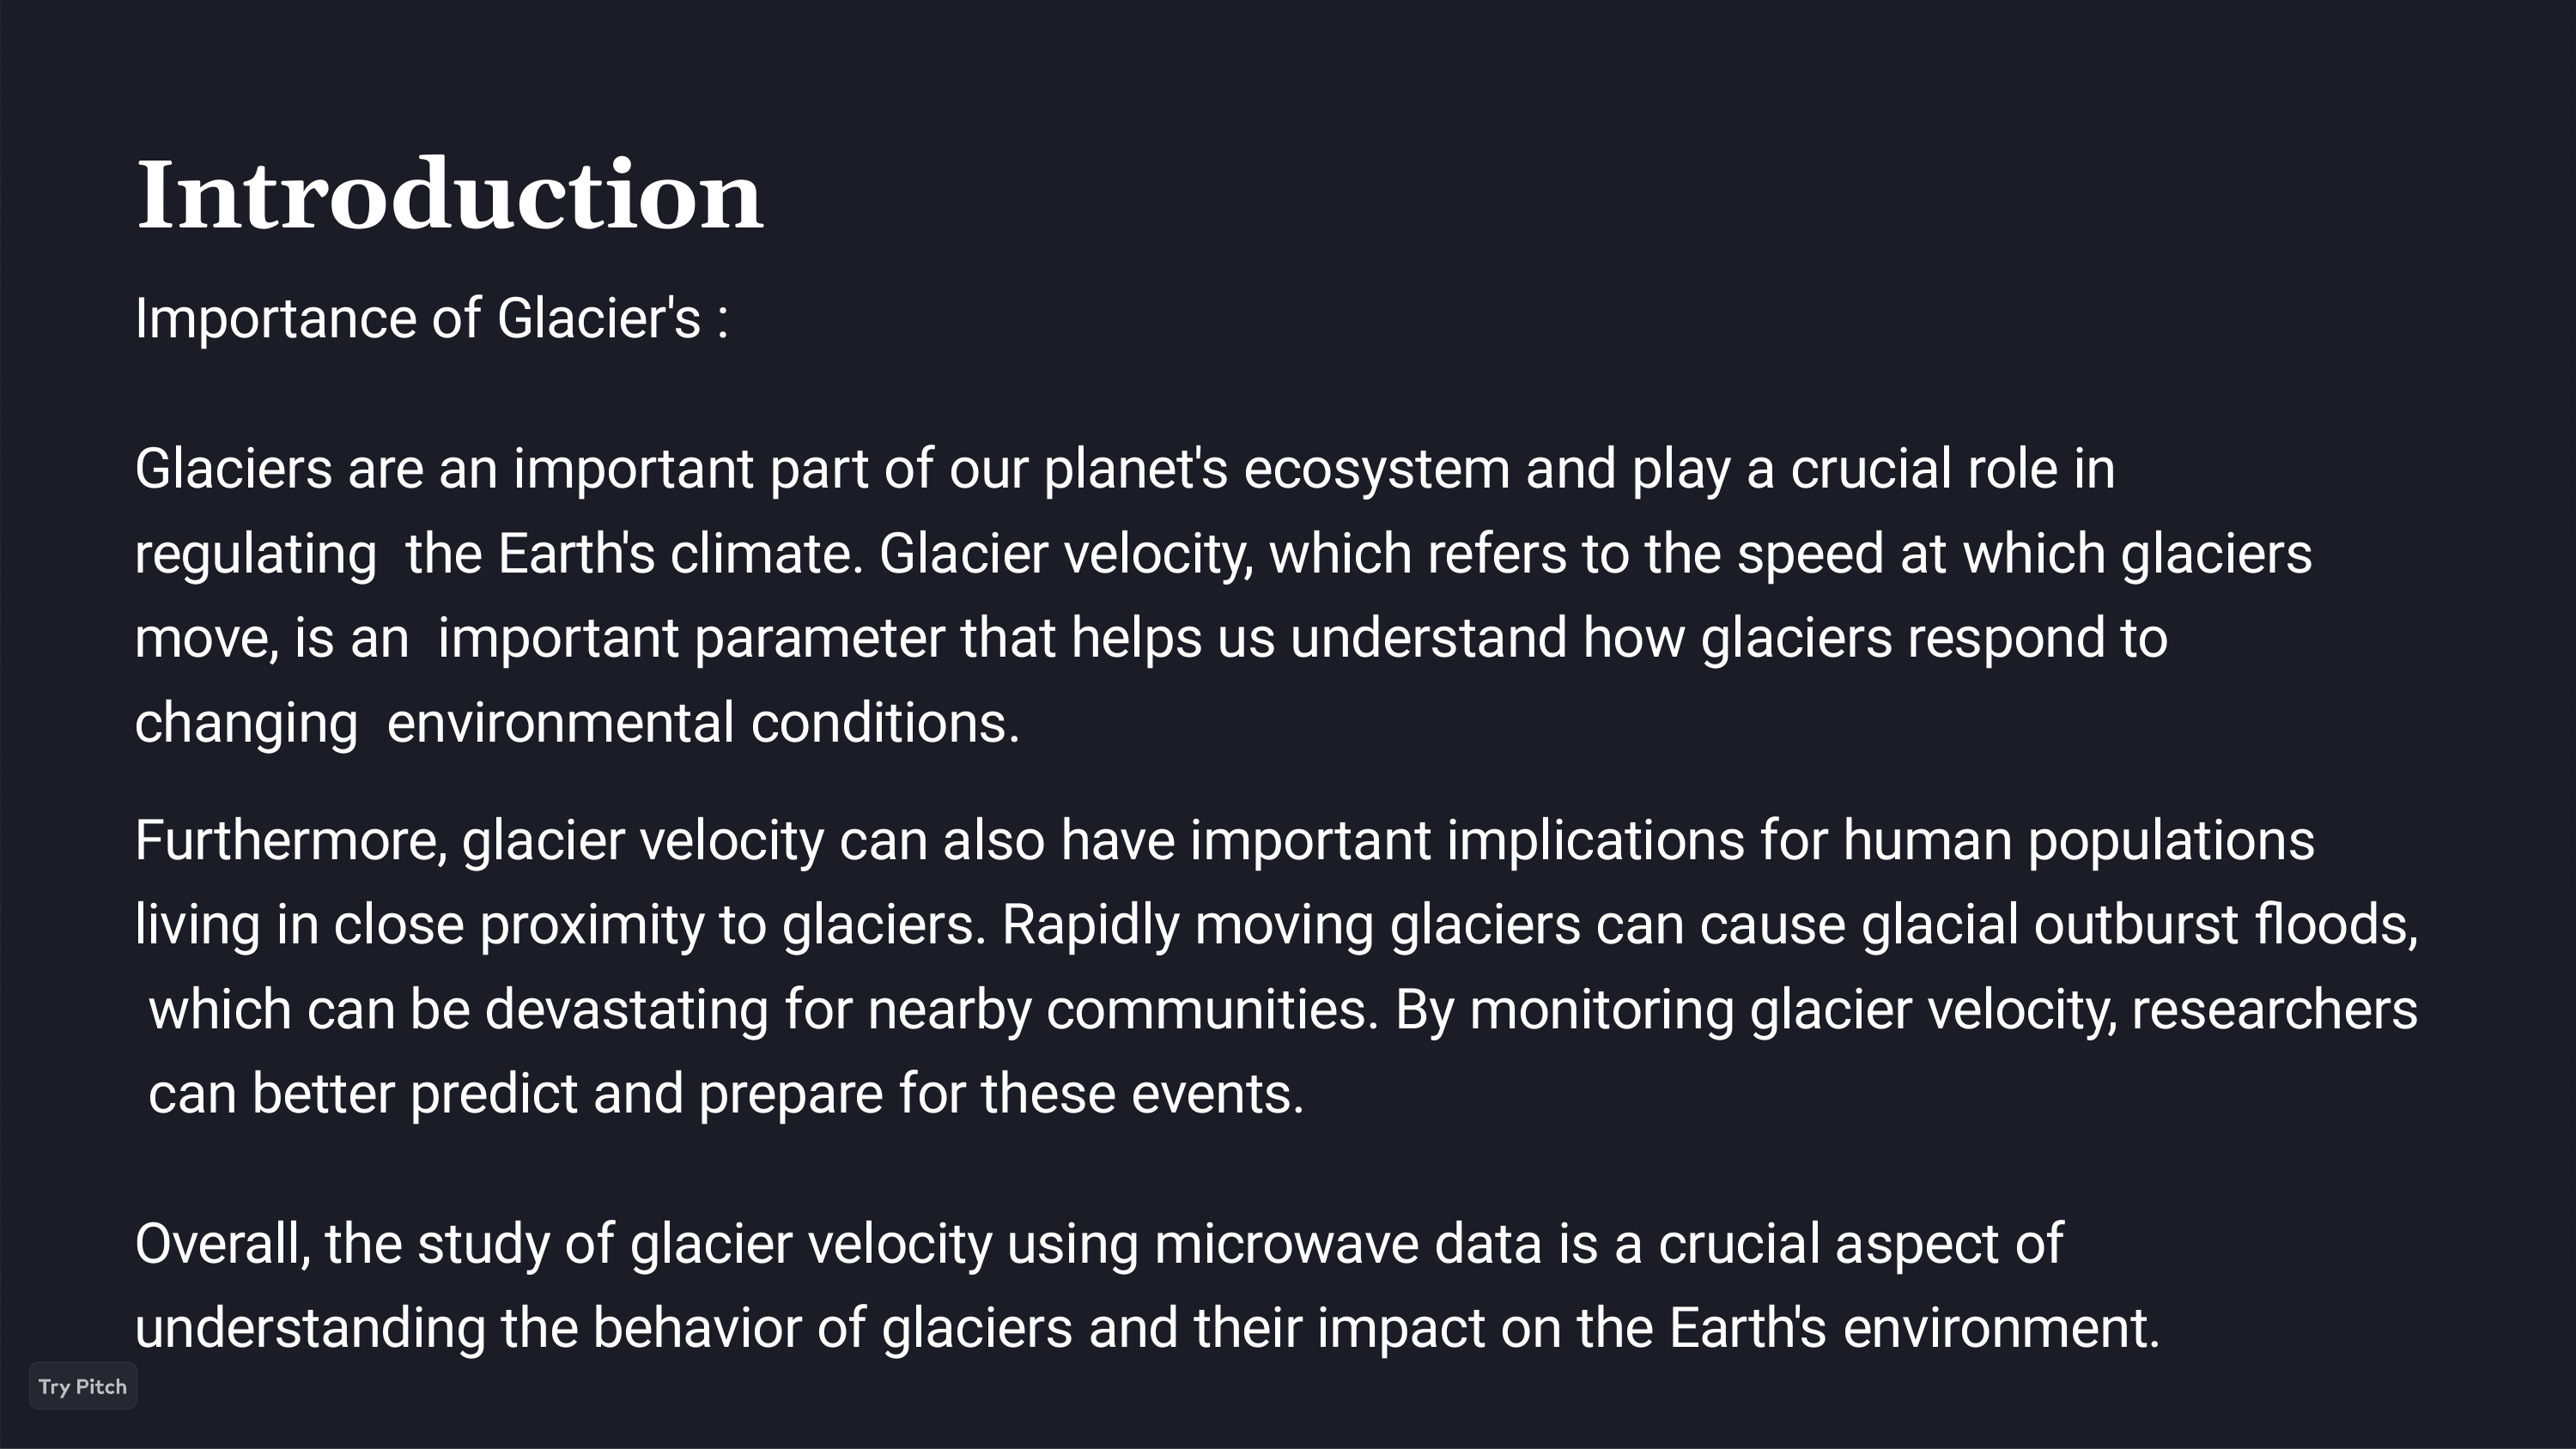

# Introduction
Importance of Glacier's :

Glaciers are an important part of our planet's ecosystem and play a crucial role in regulating  the Earth's climate. Glacier velocity, which refers to the speed at which glaciers move, is an  important parameter that helps us understand how glaciers respond to changing  environmental conditions.
Furthermore, glacier velocity can also have important implications for human populations  living in close proximity to glaciers. Rapidly moving glaciers can cause glacial outburst floods,  which can be devastating for nearby communities. By monitoring glacier velocity, researchers  can better predict and prepare for these events.

Overall, the study of glacier velocity using microwave data is a crucial aspect of  understanding the behavior of glaciers and their impact on the Earth's environment.